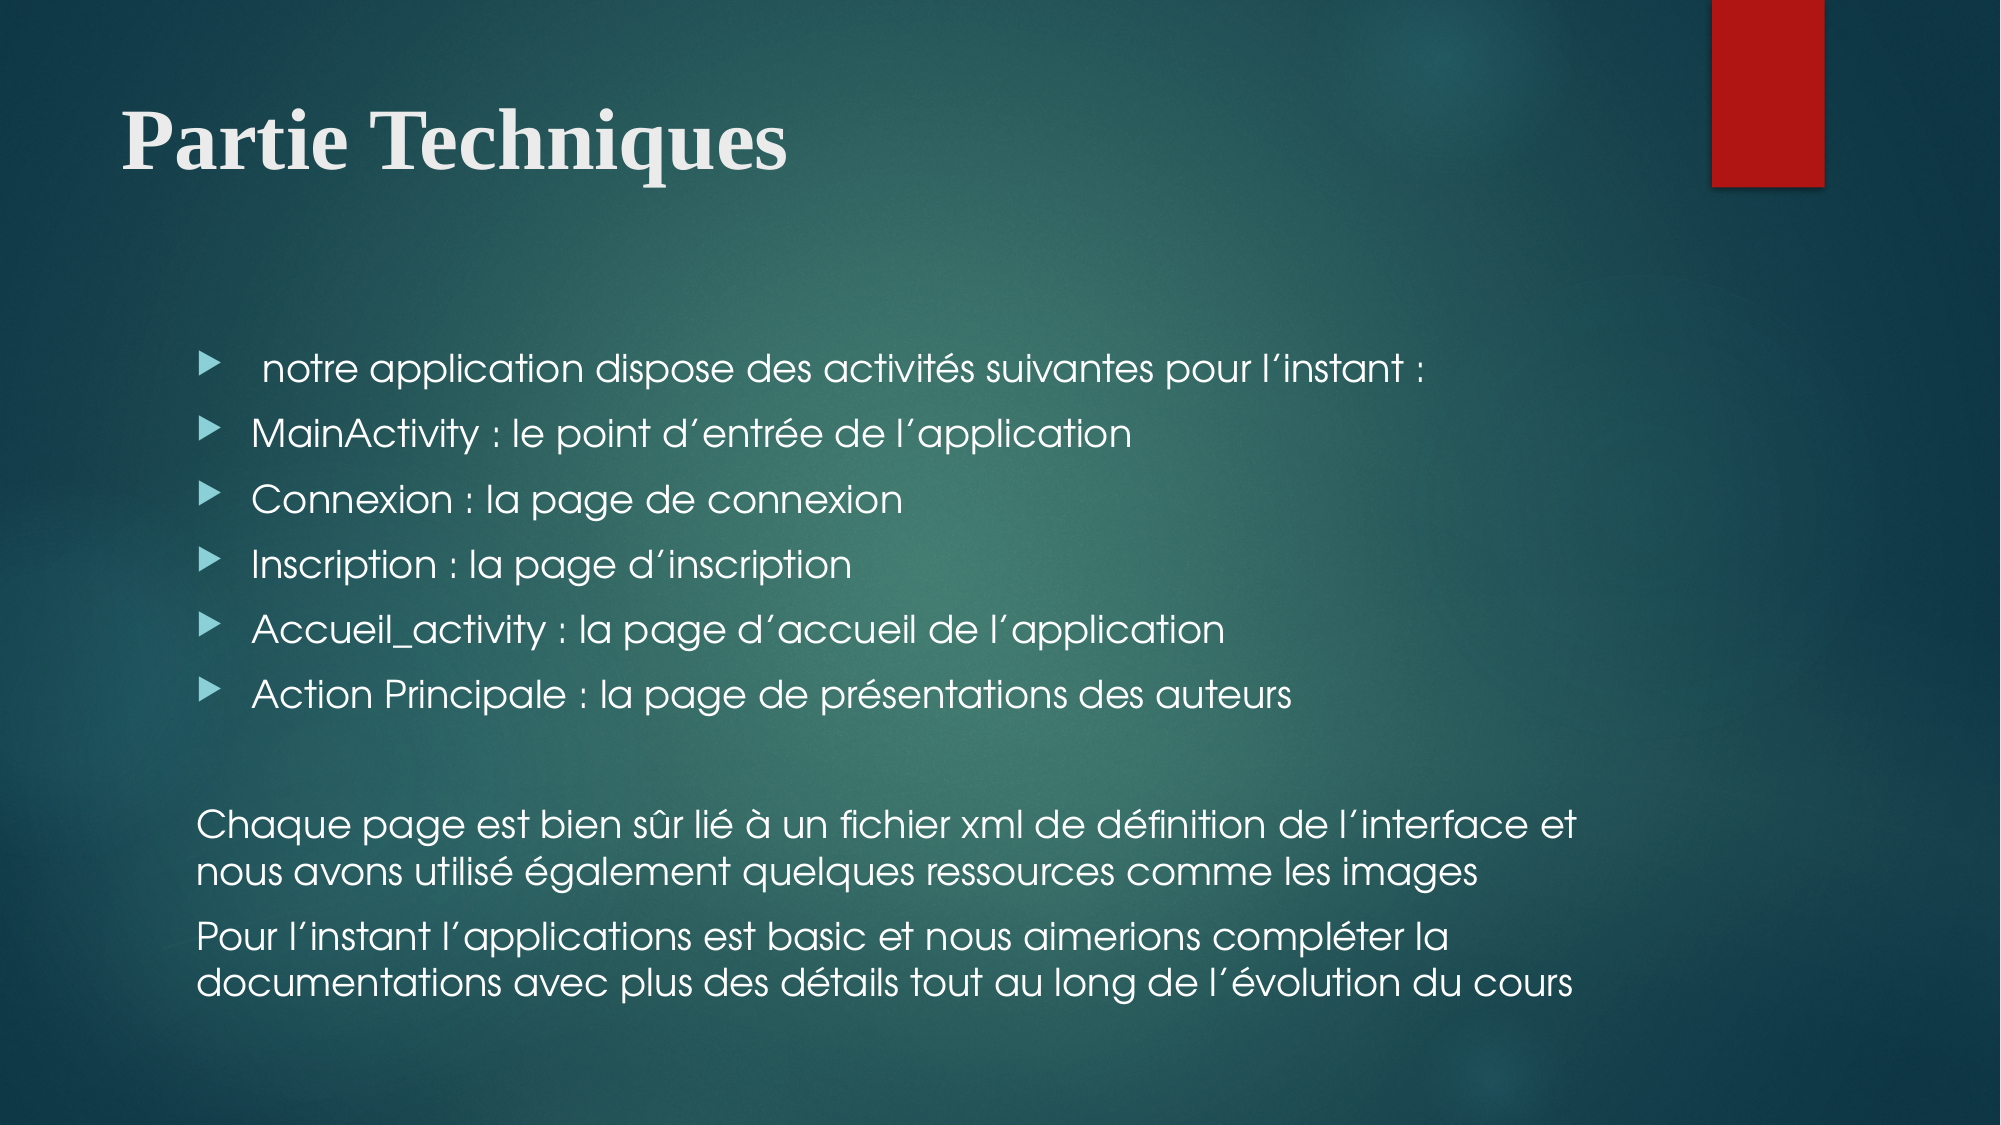

# Partie Techniques
 notre application dispose des activités suivantes pour l’instant :
MainActivity : le point d’entrée de l’application
Connexion : la page de connexion
Inscription : la page d’inscription
Accueil_activity : la page d’accueil de l’application
Action Principale : la page de présentations des auteurs

Chaque page est bien sûr lié à un fichier xml de définition de l’interface et nous avons utilisé également quelques ressources comme les images
Pour l’instant l’applications est basic et nous aimerions compléter la documentations avec plus des détails tout au long de l’évolution du cours